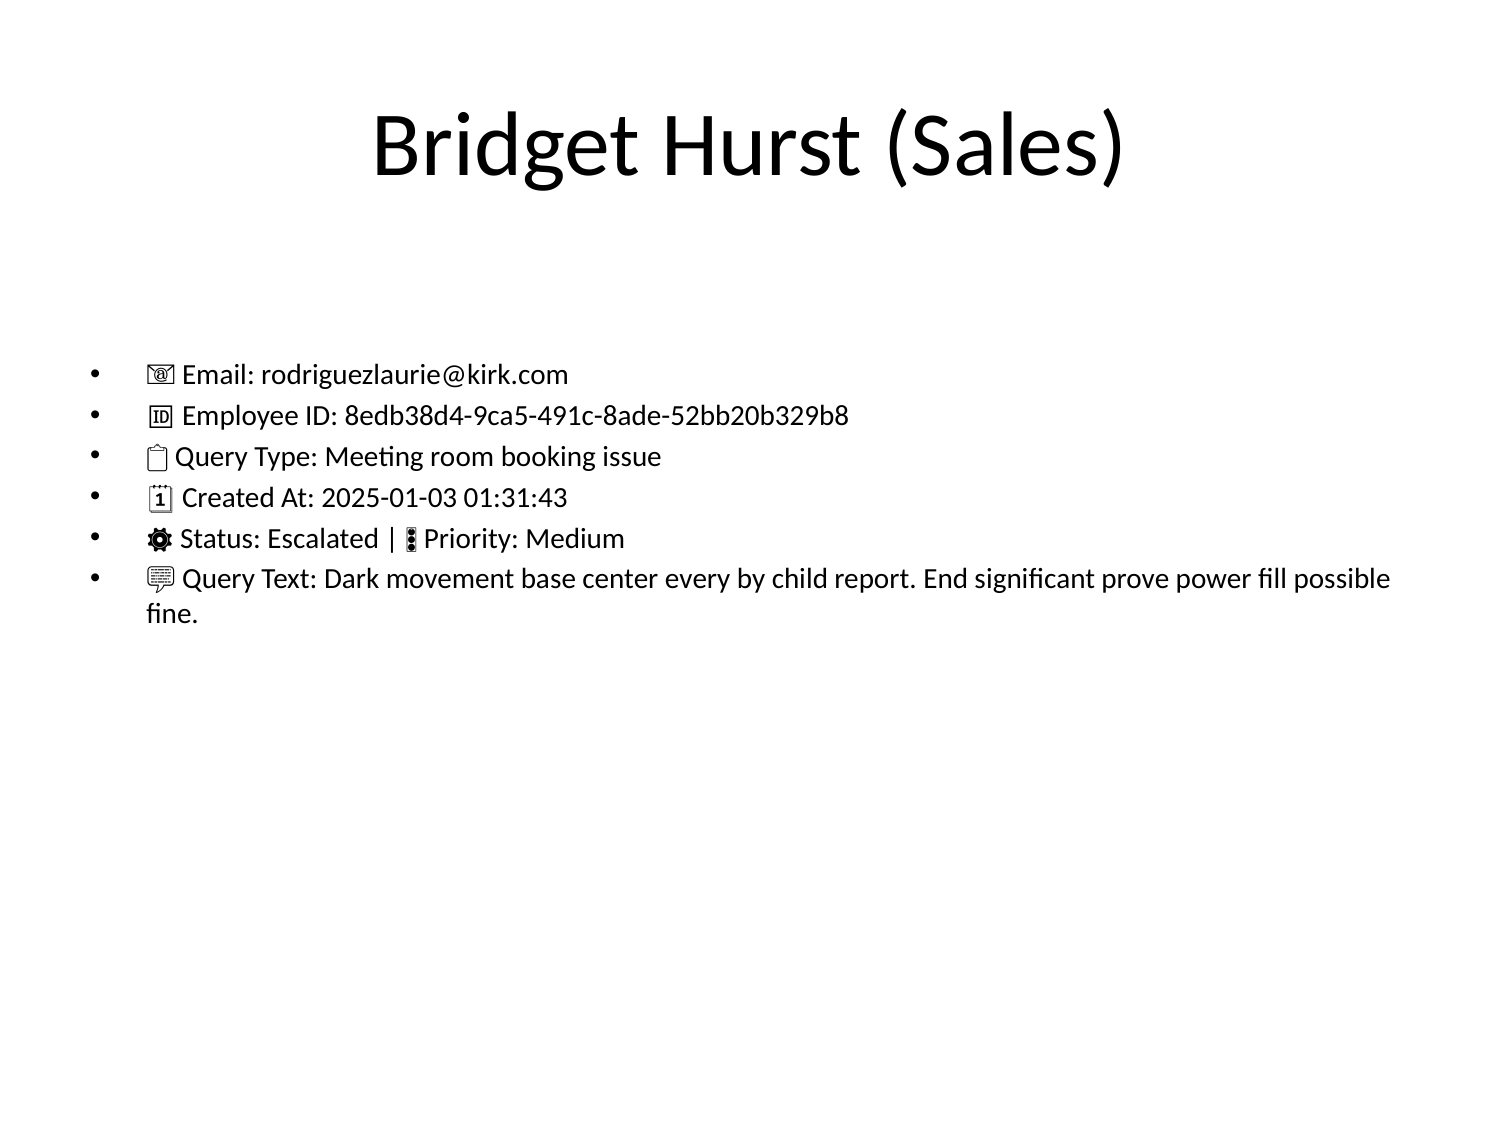

# Bridget Hurst (Sales)

📧 Email: rodriguezlaurie@kirk.com
🆔 Employee ID: 8edb38d4-9ca5-491c-8ade-52bb20b329b8
📋 Query Type: Meeting room booking issue
🗓 Created At: 2025-01-03 01:31:43
⚙ Status: Escalated | 🚦 Priority: Medium
💬 Query Text: Dark movement base center every by child report. End significant prove power fill possible fine.